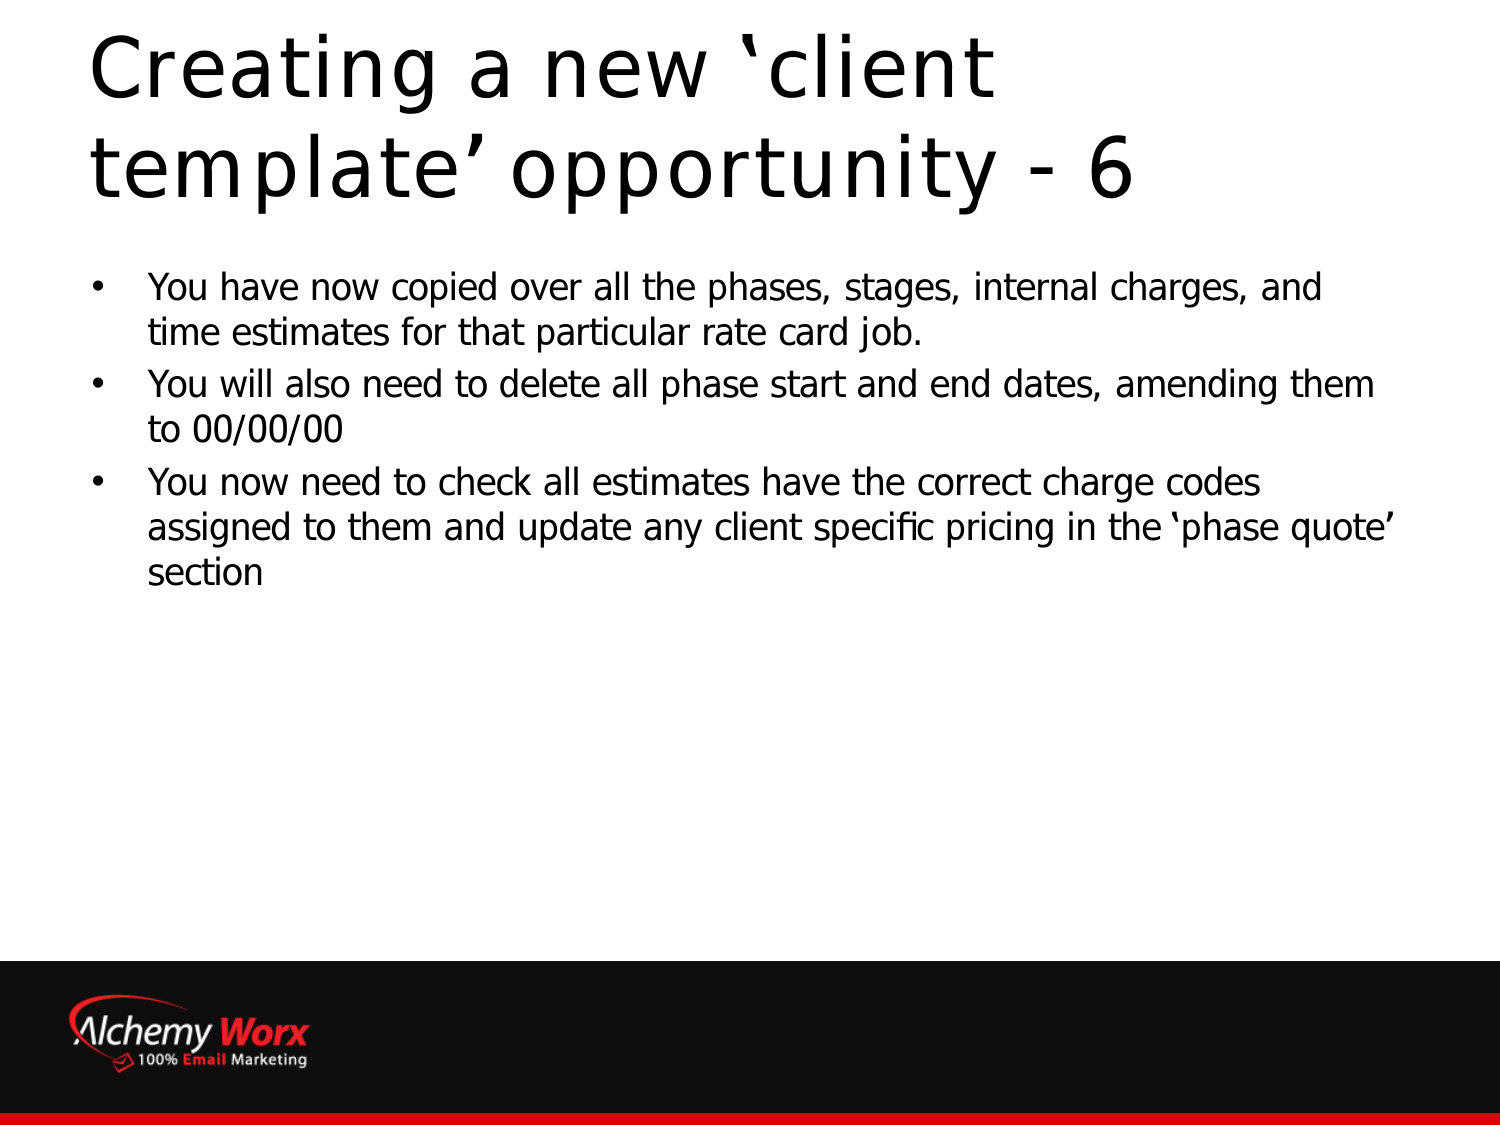

# Creating a new ‘client template’ opportunity - 6
You have now copied over all the phases, stages, internal charges, and time estimates for that particular rate card job.
You will also need to delete all phase start and end dates, amending them to 00/00/00
You now need to check all estimates have the correct charge codes assigned to them and update any client specific pricing in the ‘phase quote’ section